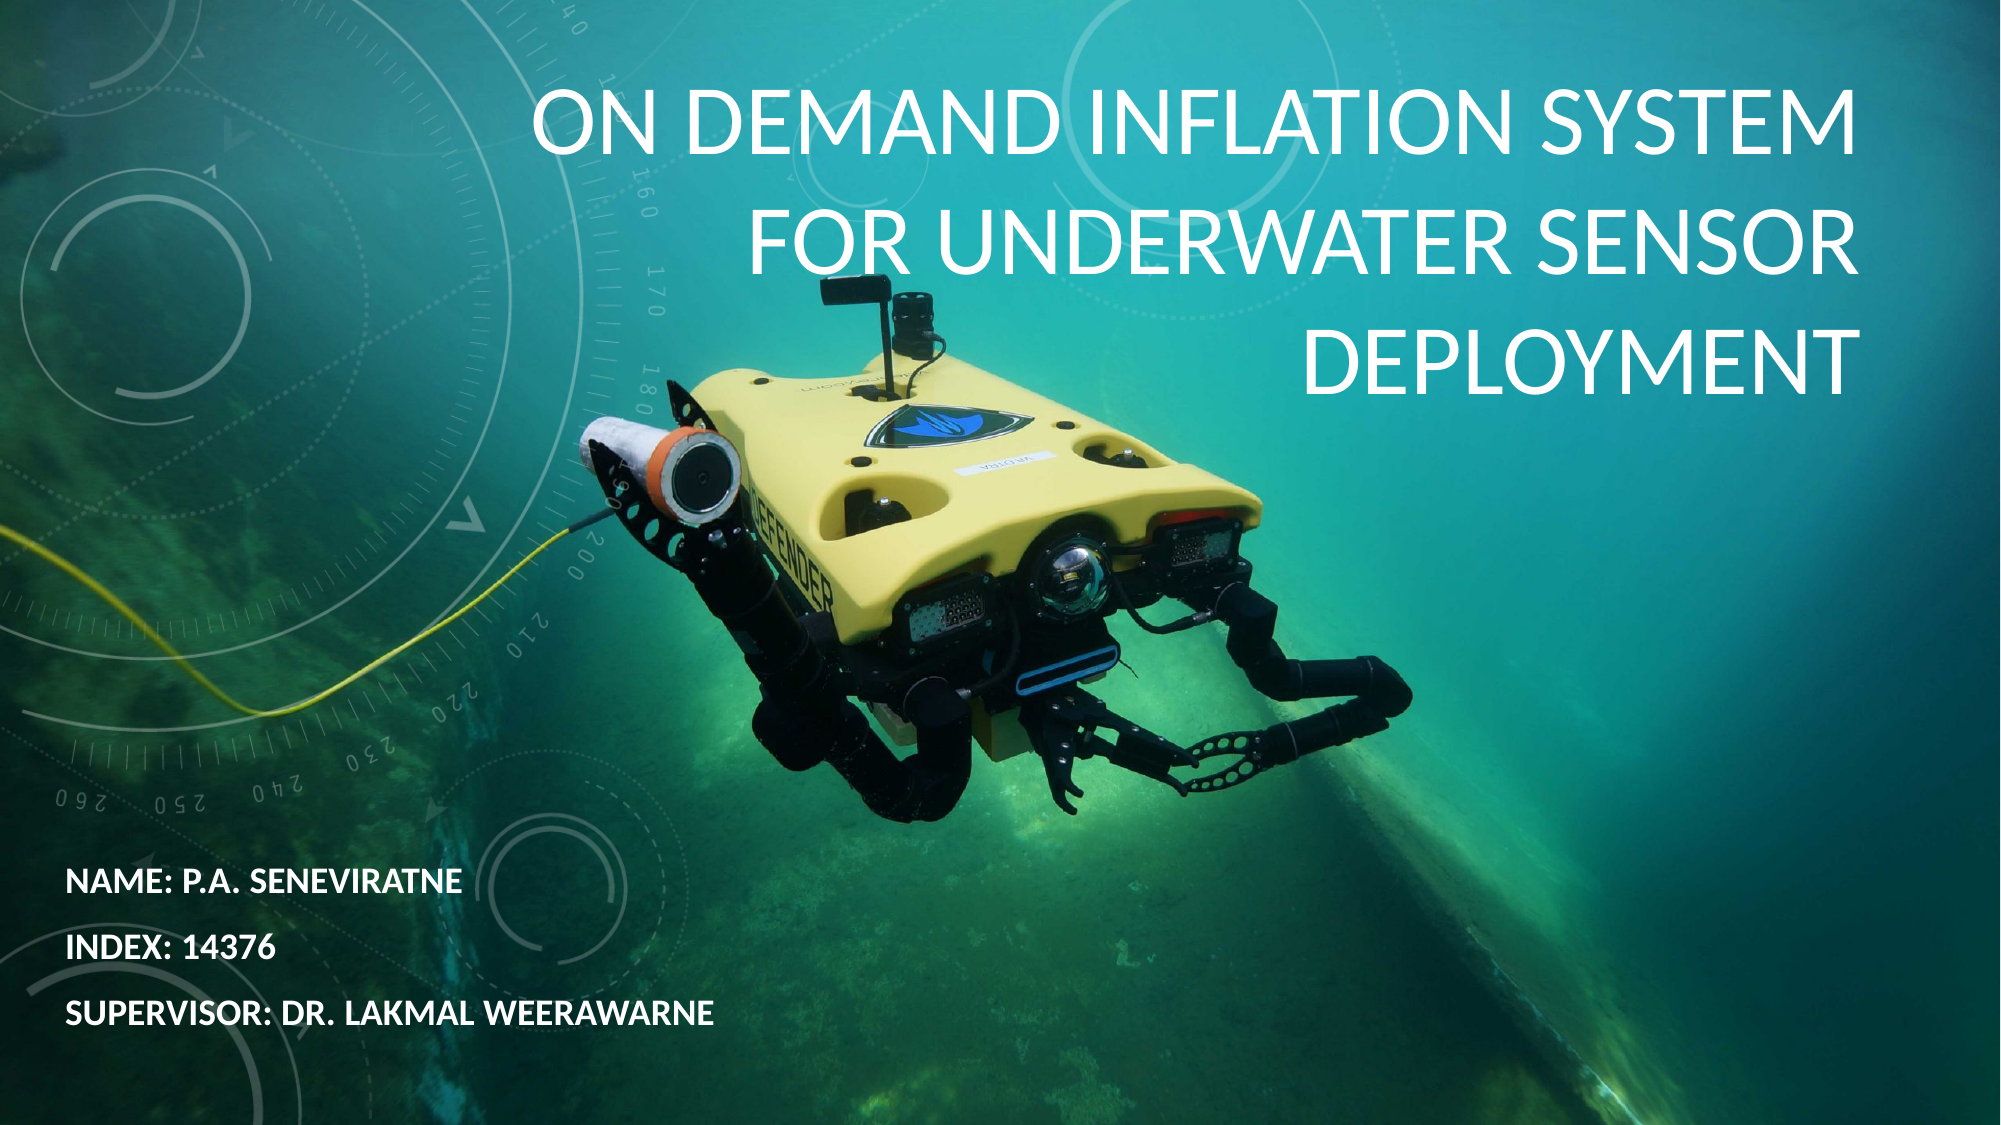

# ON DEMAND INFLATION SYSTEM FOR UNDERWATER SENSOR DEPLOYMENT
NAME: P.A. SENEVIRATNE
INDEX: 14376
SUPERVISOR: DR. LAKMAL WEERAWARNE